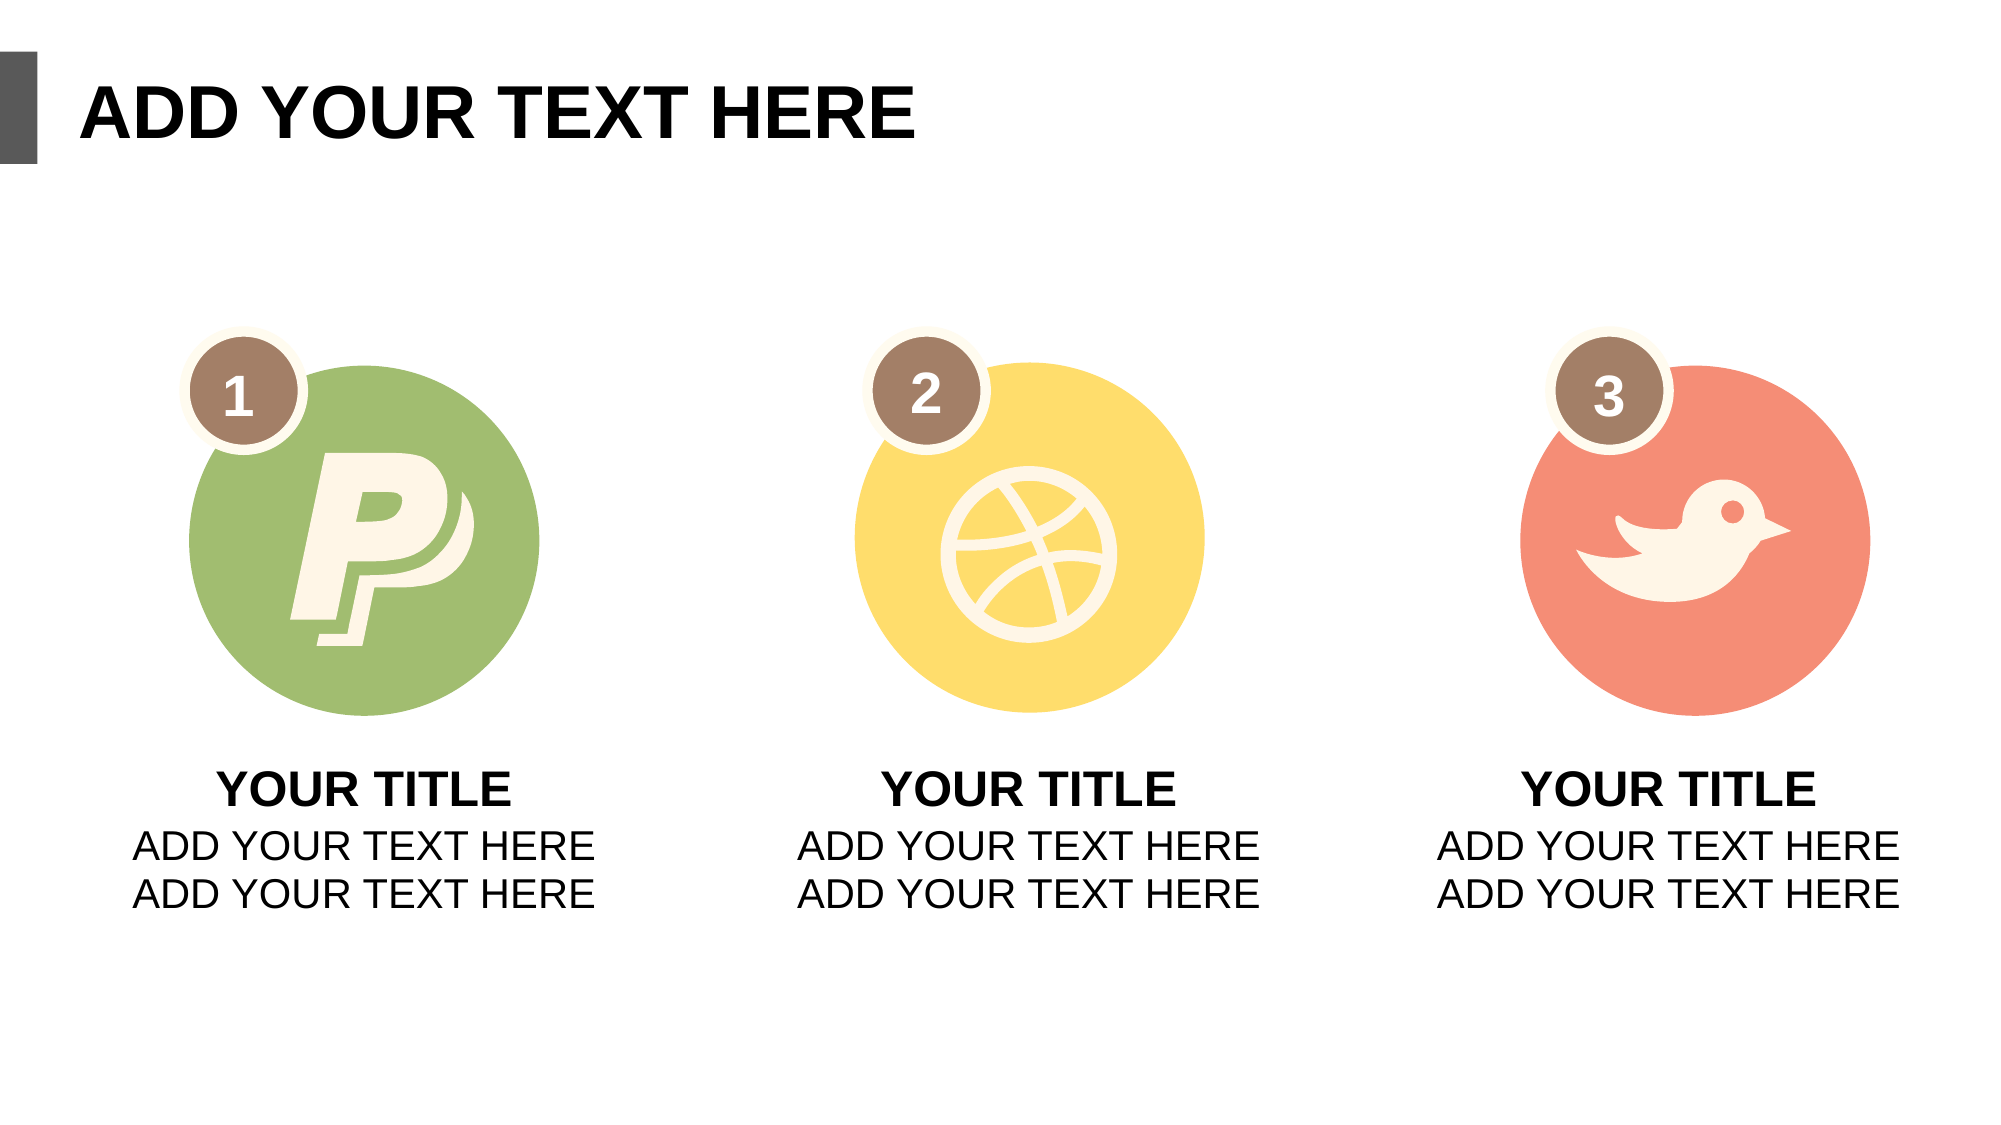

ADD YOUR TEXT HERE

1

2

3

YOUR TITLE
ADD YOUR TEXT HERE
ADD YOUR TEXT HERE
YOUR TITLE
ADD YOUR TEXT HERE
ADD YOUR TEXT HERE
YOUR TITLE
ADD YOUR TEXT HERE
ADD YOUR TEXT HERE